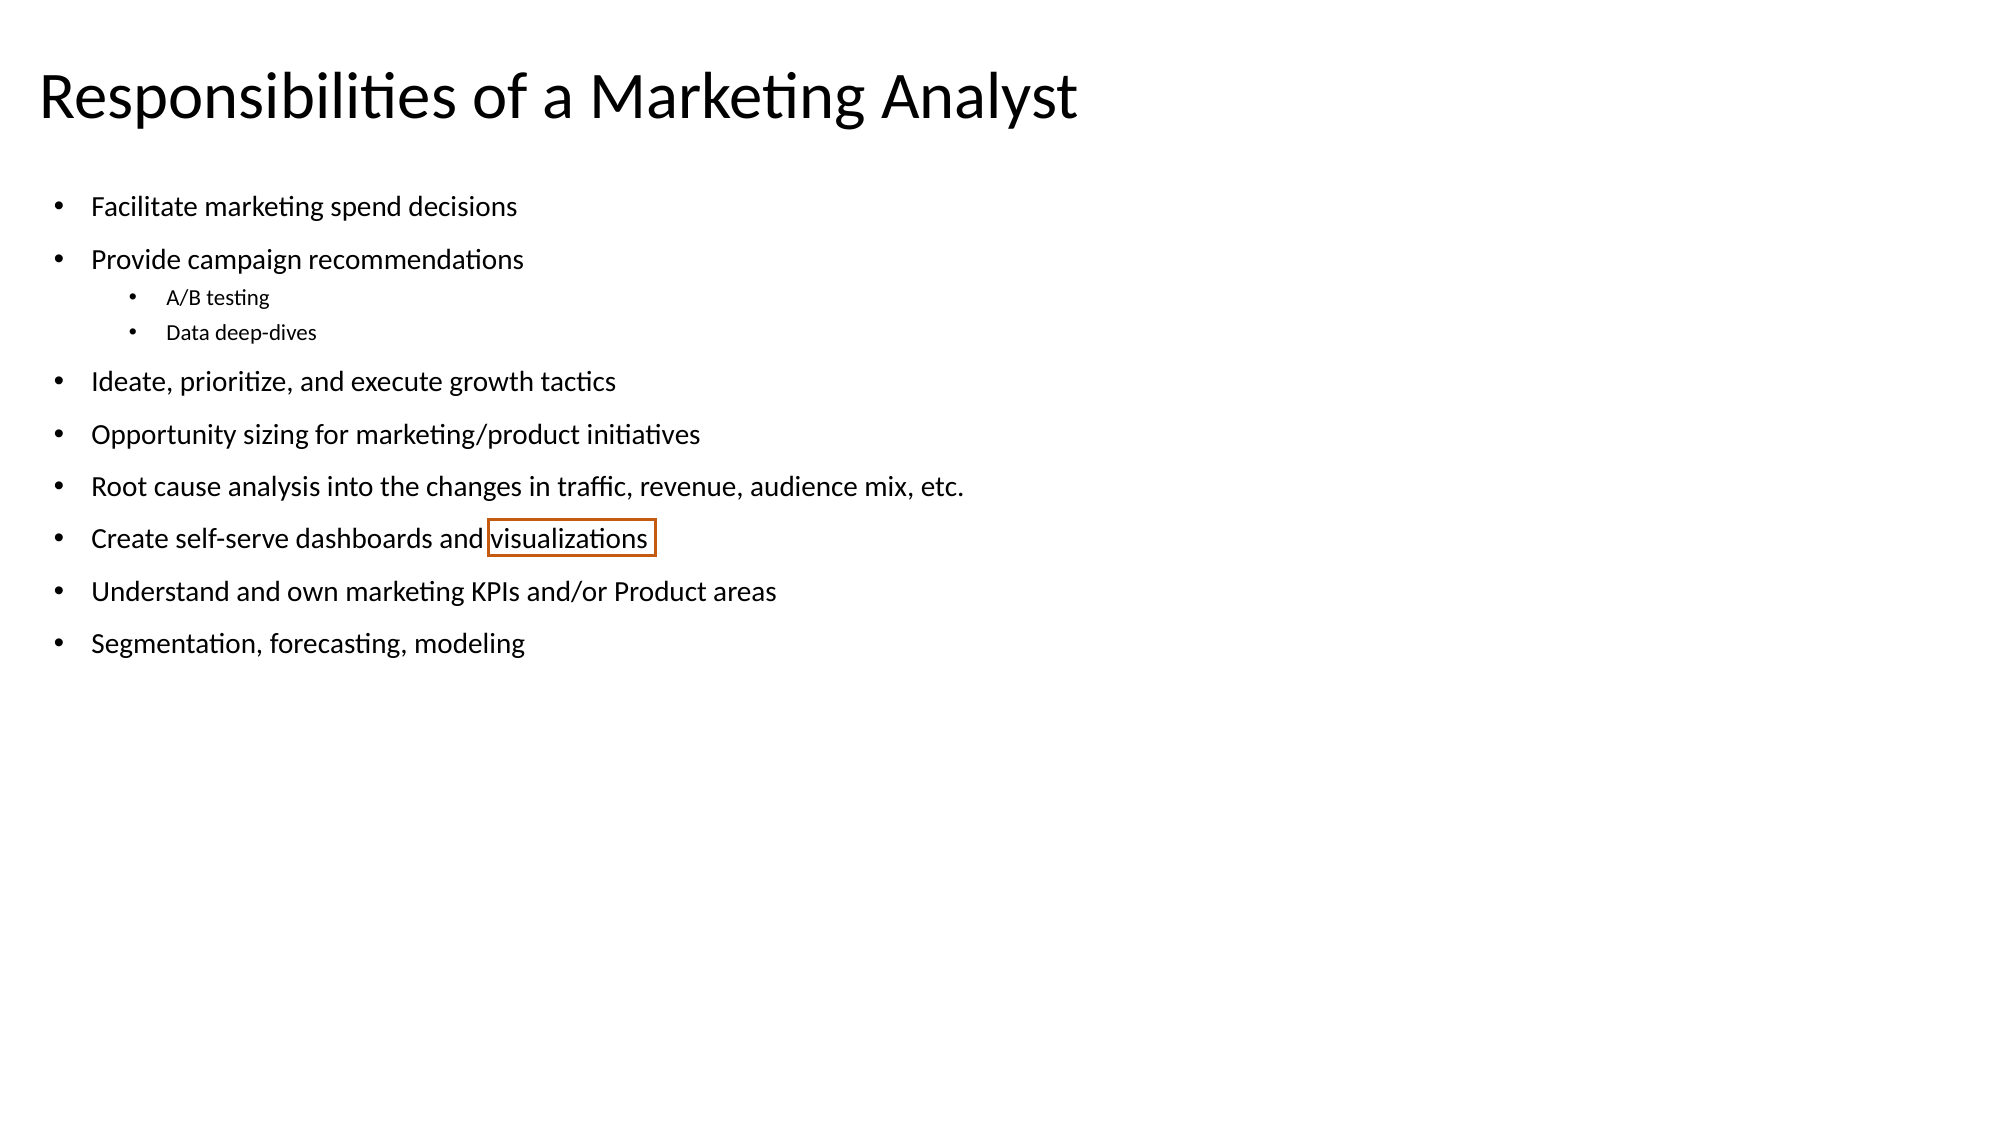

# Responsibilities of a Marketing Analyst
Facilitate marketing spend decisions
Provide campaign recommendations
A/B testing
Data deep-dives
Ideate, prioritize, and execute growth tactics
Opportunity sizing for marketing/product initiatives
Root cause analysis into the changes in traffic, revenue, audience mix, etc.
Create self-serve dashboards and visualizations
Understand and own marketing KPIs and/or Product areas
Segmentation, forecasting, modeling